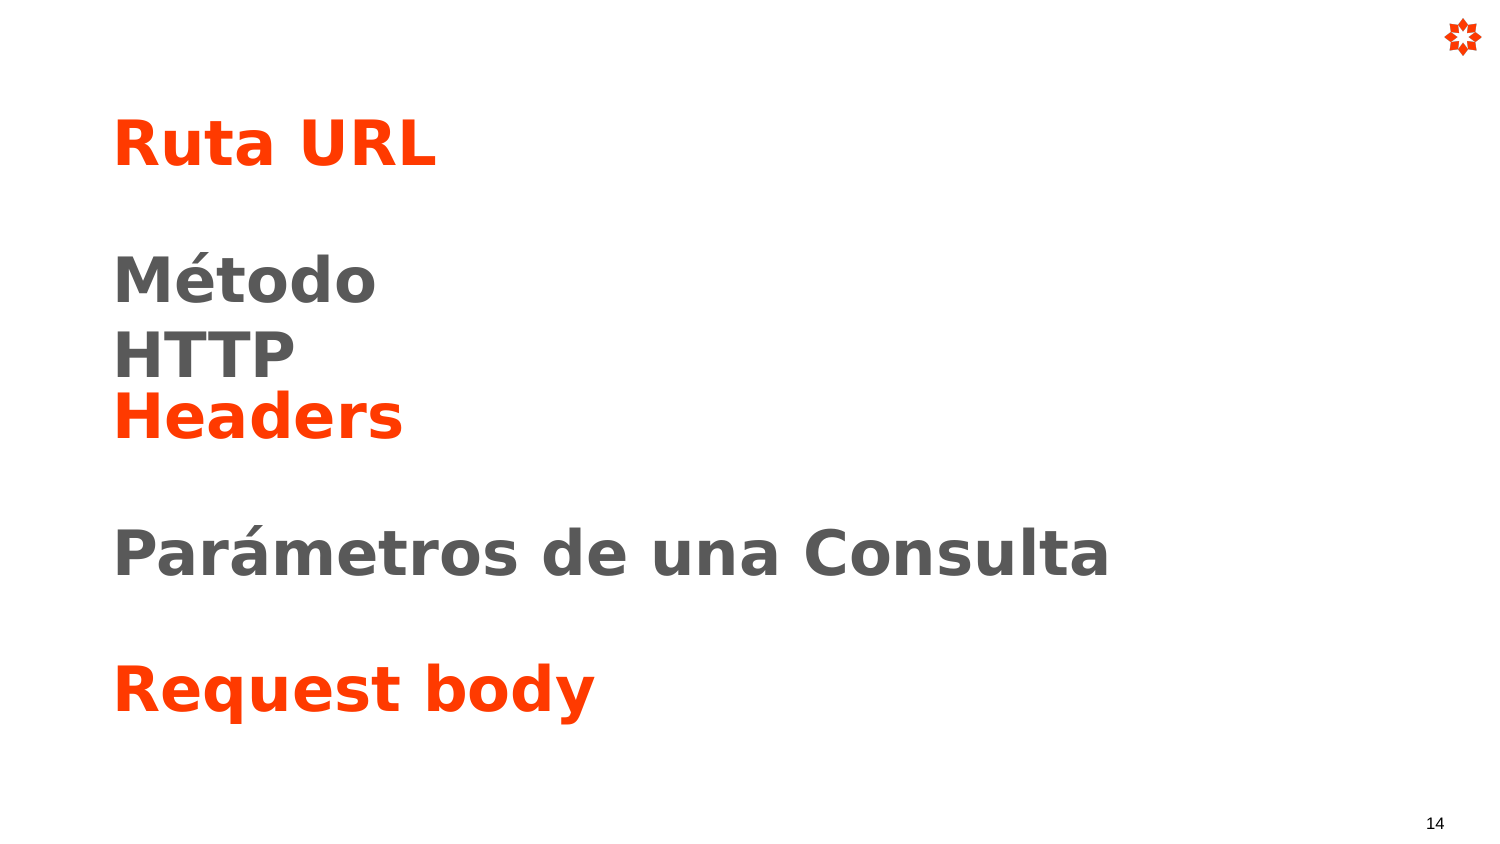

Ruta URL
Método HTTP
Headers
Parámetros de una Consulta
Request body